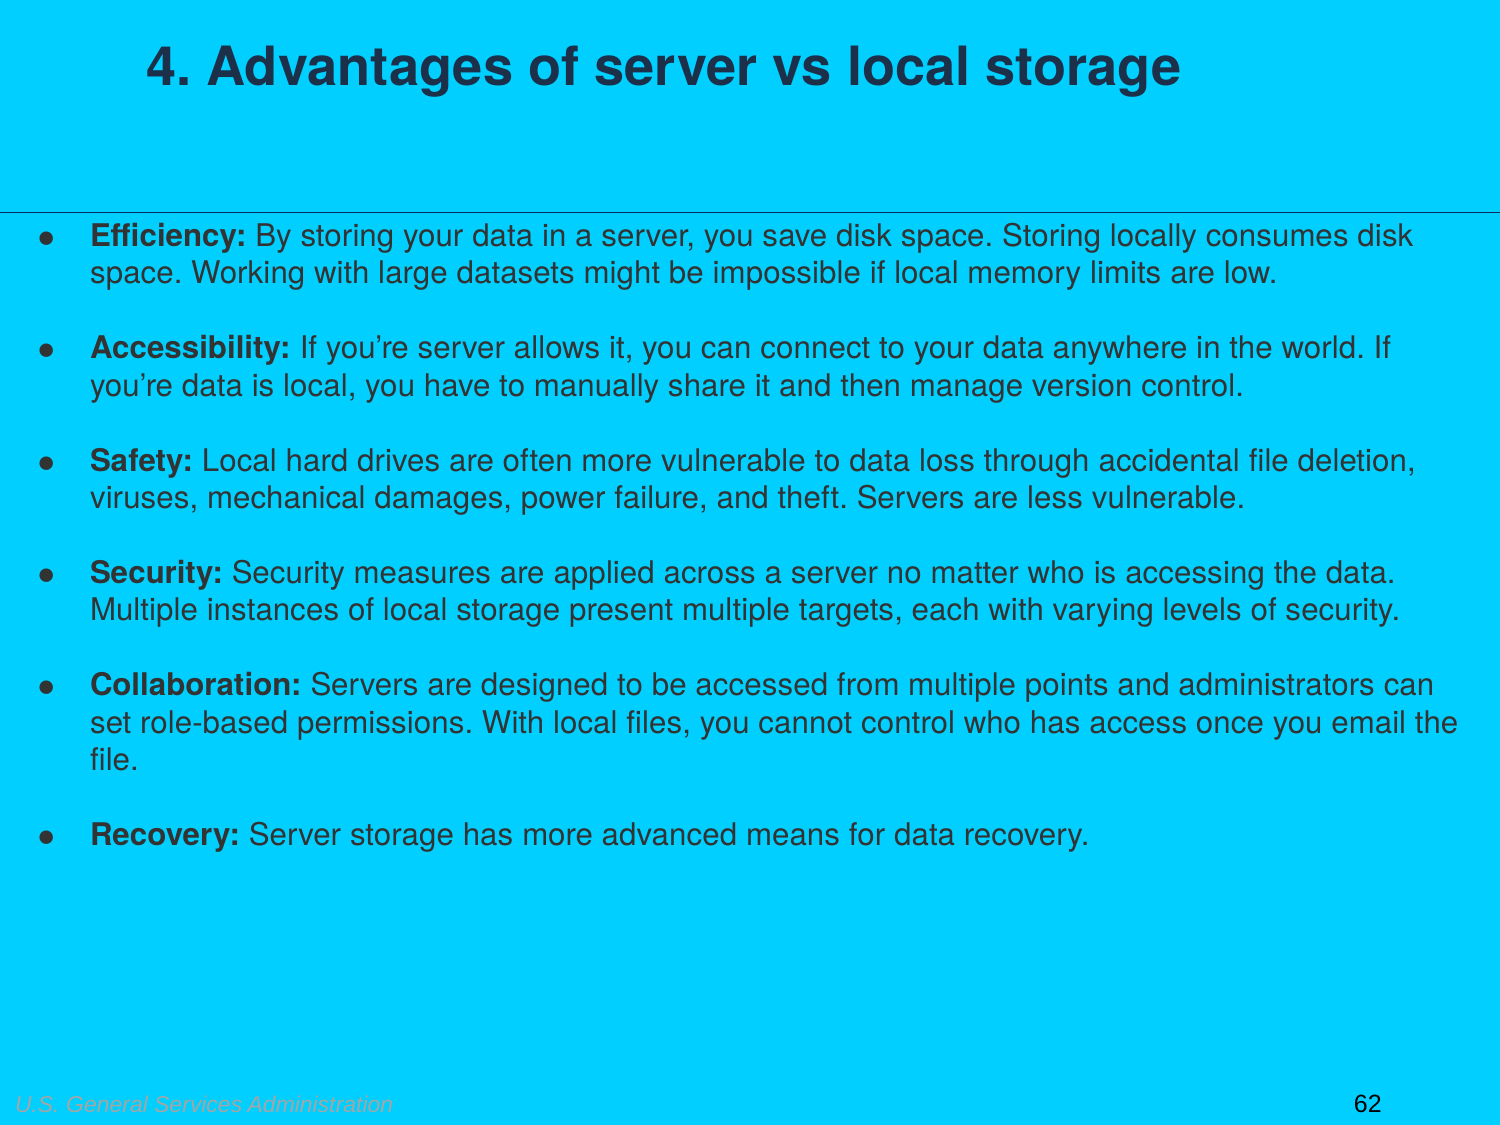

4. Advantages of server vs local storage
Efficiency: By storing your data in a server, you save disk space. Storing locally consumes disk space. Working with large datasets might be impossible if local memory limits are low.

Accessibility: If you’re server allows it, you can connect to your data anywhere in the world. If you’re data is local, you have to manually share it and then manage version control.

Safety: Local hard drives are often more vulnerable to data loss through accidental file deletion, viruses, mechanical damages, power failure, and theft. Servers are less vulnerable.

Security: Security measures are applied across a server no matter who is accessing the data. Multiple instances of local storage present multiple targets, each with varying levels of security.

Collaboration: Servers are designed to be accessed from multiple points and administrators can set role-based permissions. With local files, you cannot control who has access once you email the file.

Recovery: Server storage has more advanced means for data recovery.
62